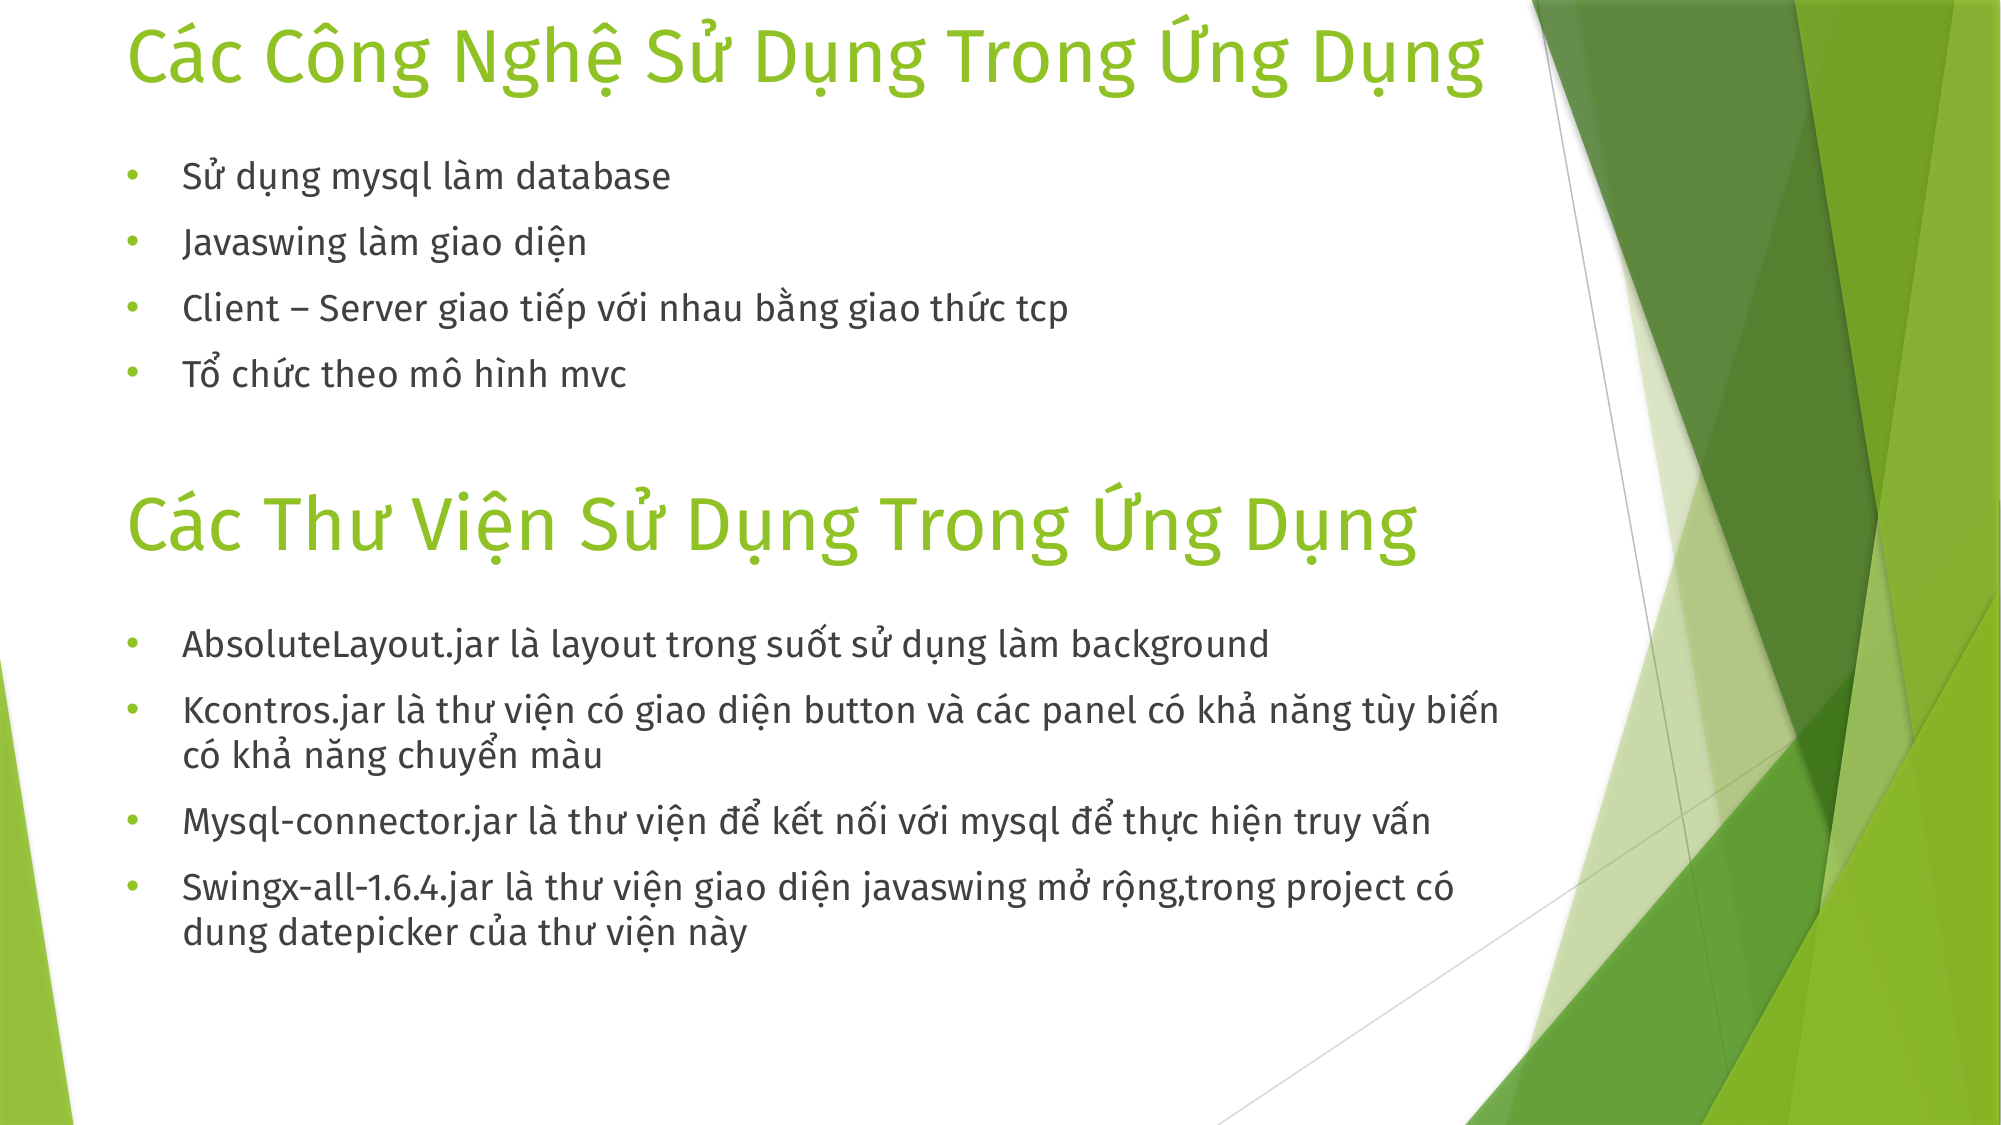

# Các Công Nghệ Sử Dụng Trong Ứng Dụng
Sử dụng mysql làm database
Javaswing làm giao diện
Client – Server giao tiếp với nhau bằng giao thức tcp
Tổ chức theo mô hình mvc
Các Thư Viện Sử Dụng Trong Ứng Dụng
AbsoluteLayout.jar là layout trong suốt sử dụng làm background
Kcontros.jar là thư viện có giao diện button và các panel có khả năng tùy biến có khả năng chuyển màu
Mysql-connector.jar là thư viện để kết nối với mysql để thực hiện truy vấn
Swingx-all-1.6.4.jar là thư viện giao diện javaswing mở rộng,trong project có dung datepicker của thư viện này